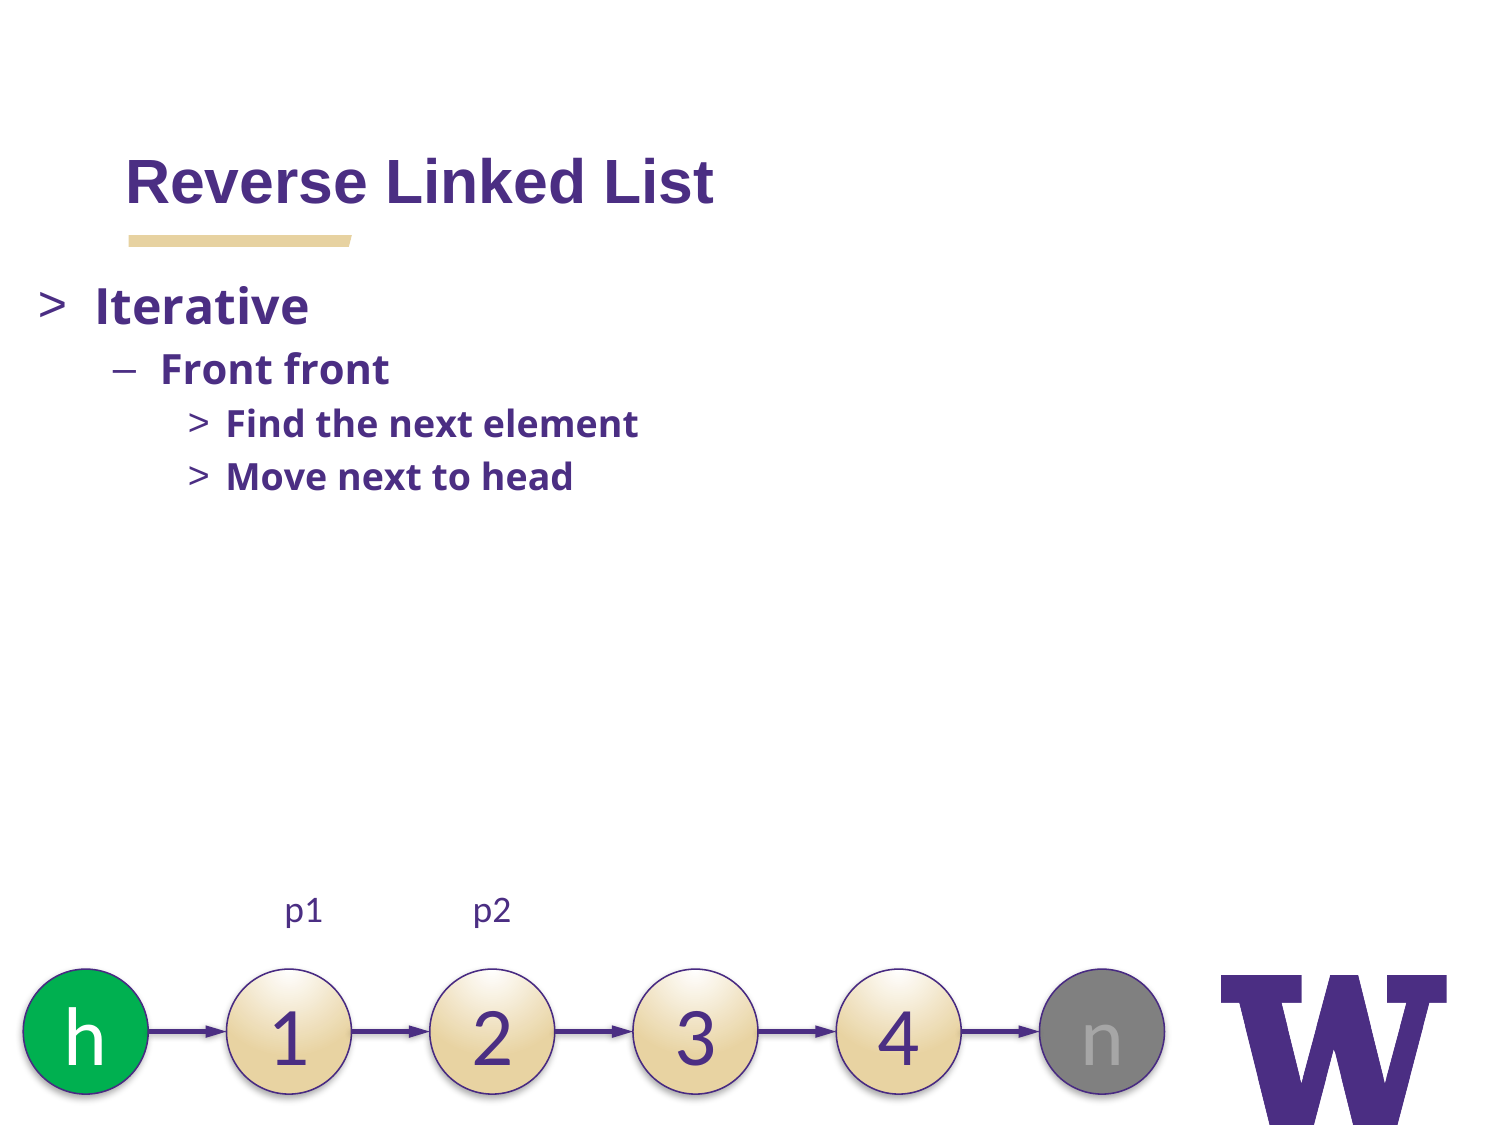

# Reverse Linked List
Iterative
Front front
Find the next element
Move next to head
p1
p2
h
1
2
3
4
n